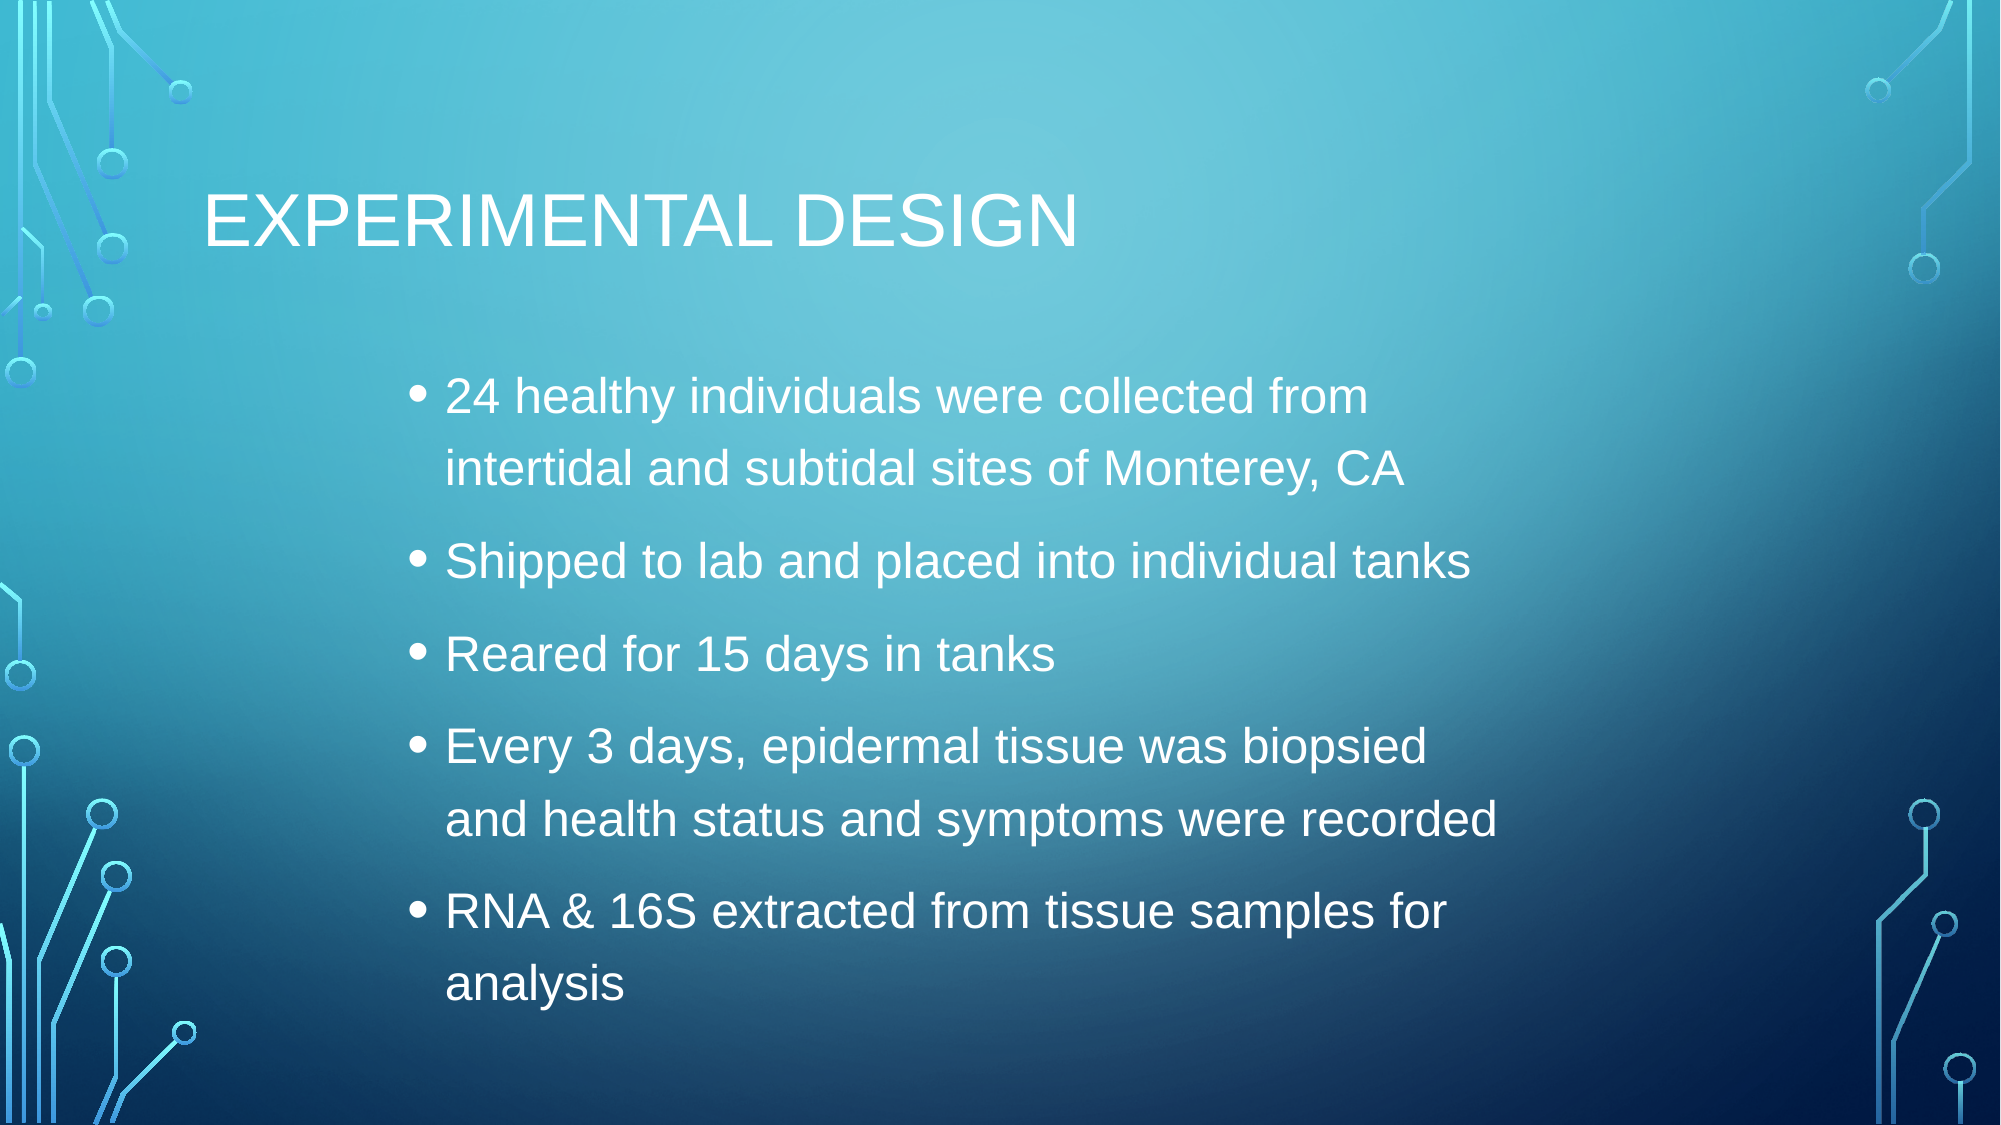

# Experimental design
24 healthy individuals were collected from intertidal and subtidal sites of Monterey, CA
Shipped to lab and placed into individual tanks
Reared for 15 days in tanks
Every 3 days, epidermal tissue was biopsied and health status and symptoms were recorded
RNA & 16S extracted from tissue samples for analysis